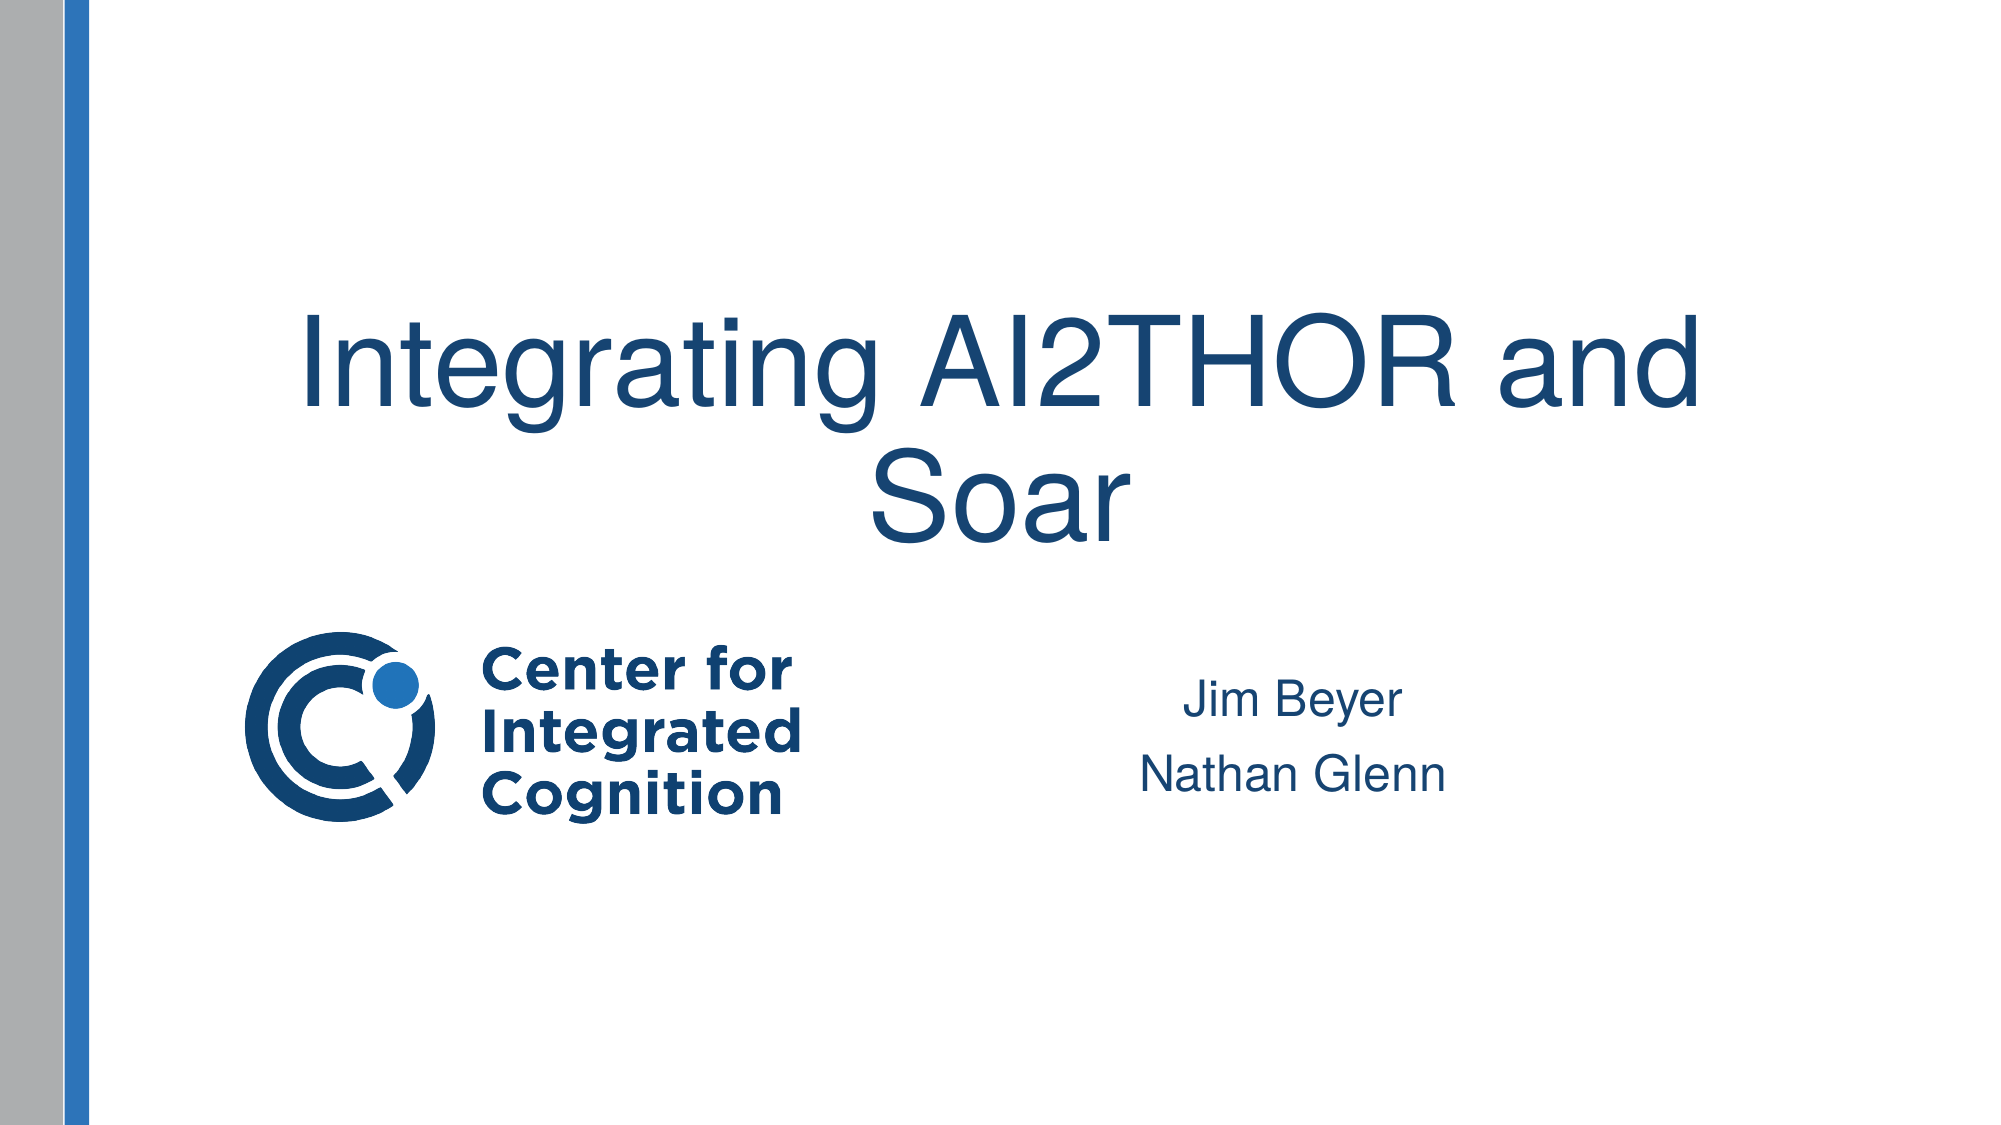

# Integrating AI2THOR and Soar

Jim Beyer
Nathan Glenn